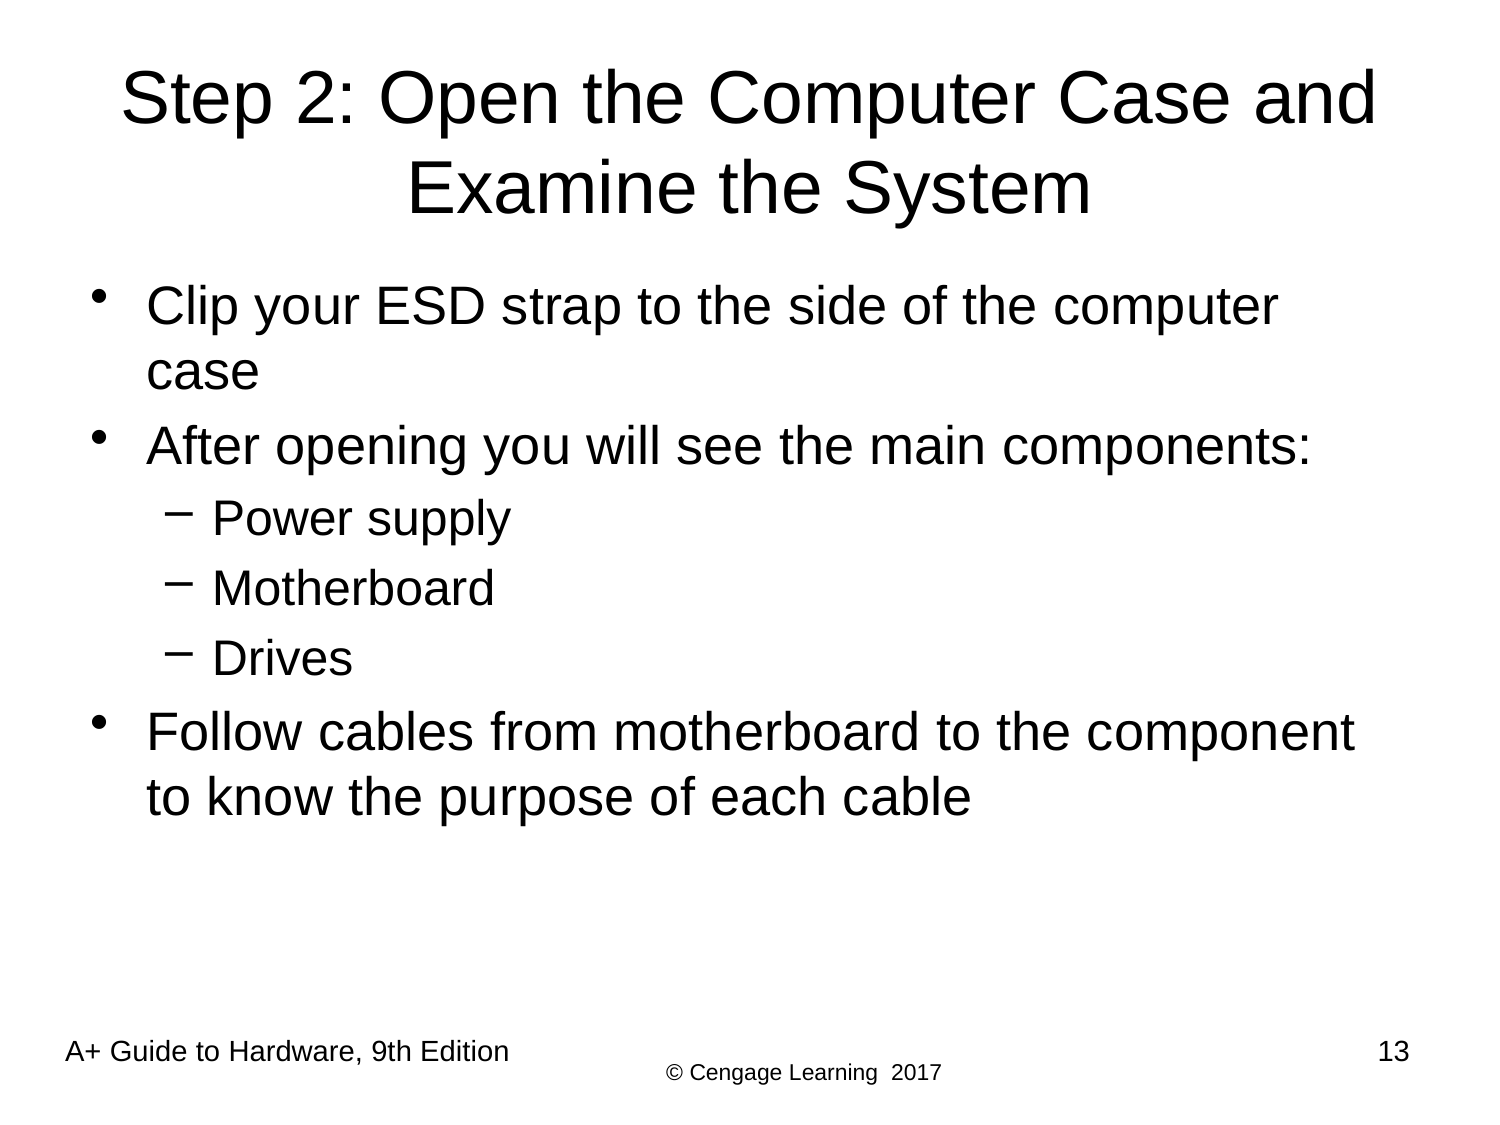

# Step 2: Open the Computer Case and Examine the System
Clip your ESD strap to the side of the computer case
After opening you will see the main components:
Power supply
Motherboard
Drives
Follow cables from motherboard to the component to know the purpose of each cable
13
A+ Guide to Hardware, 9th Edition